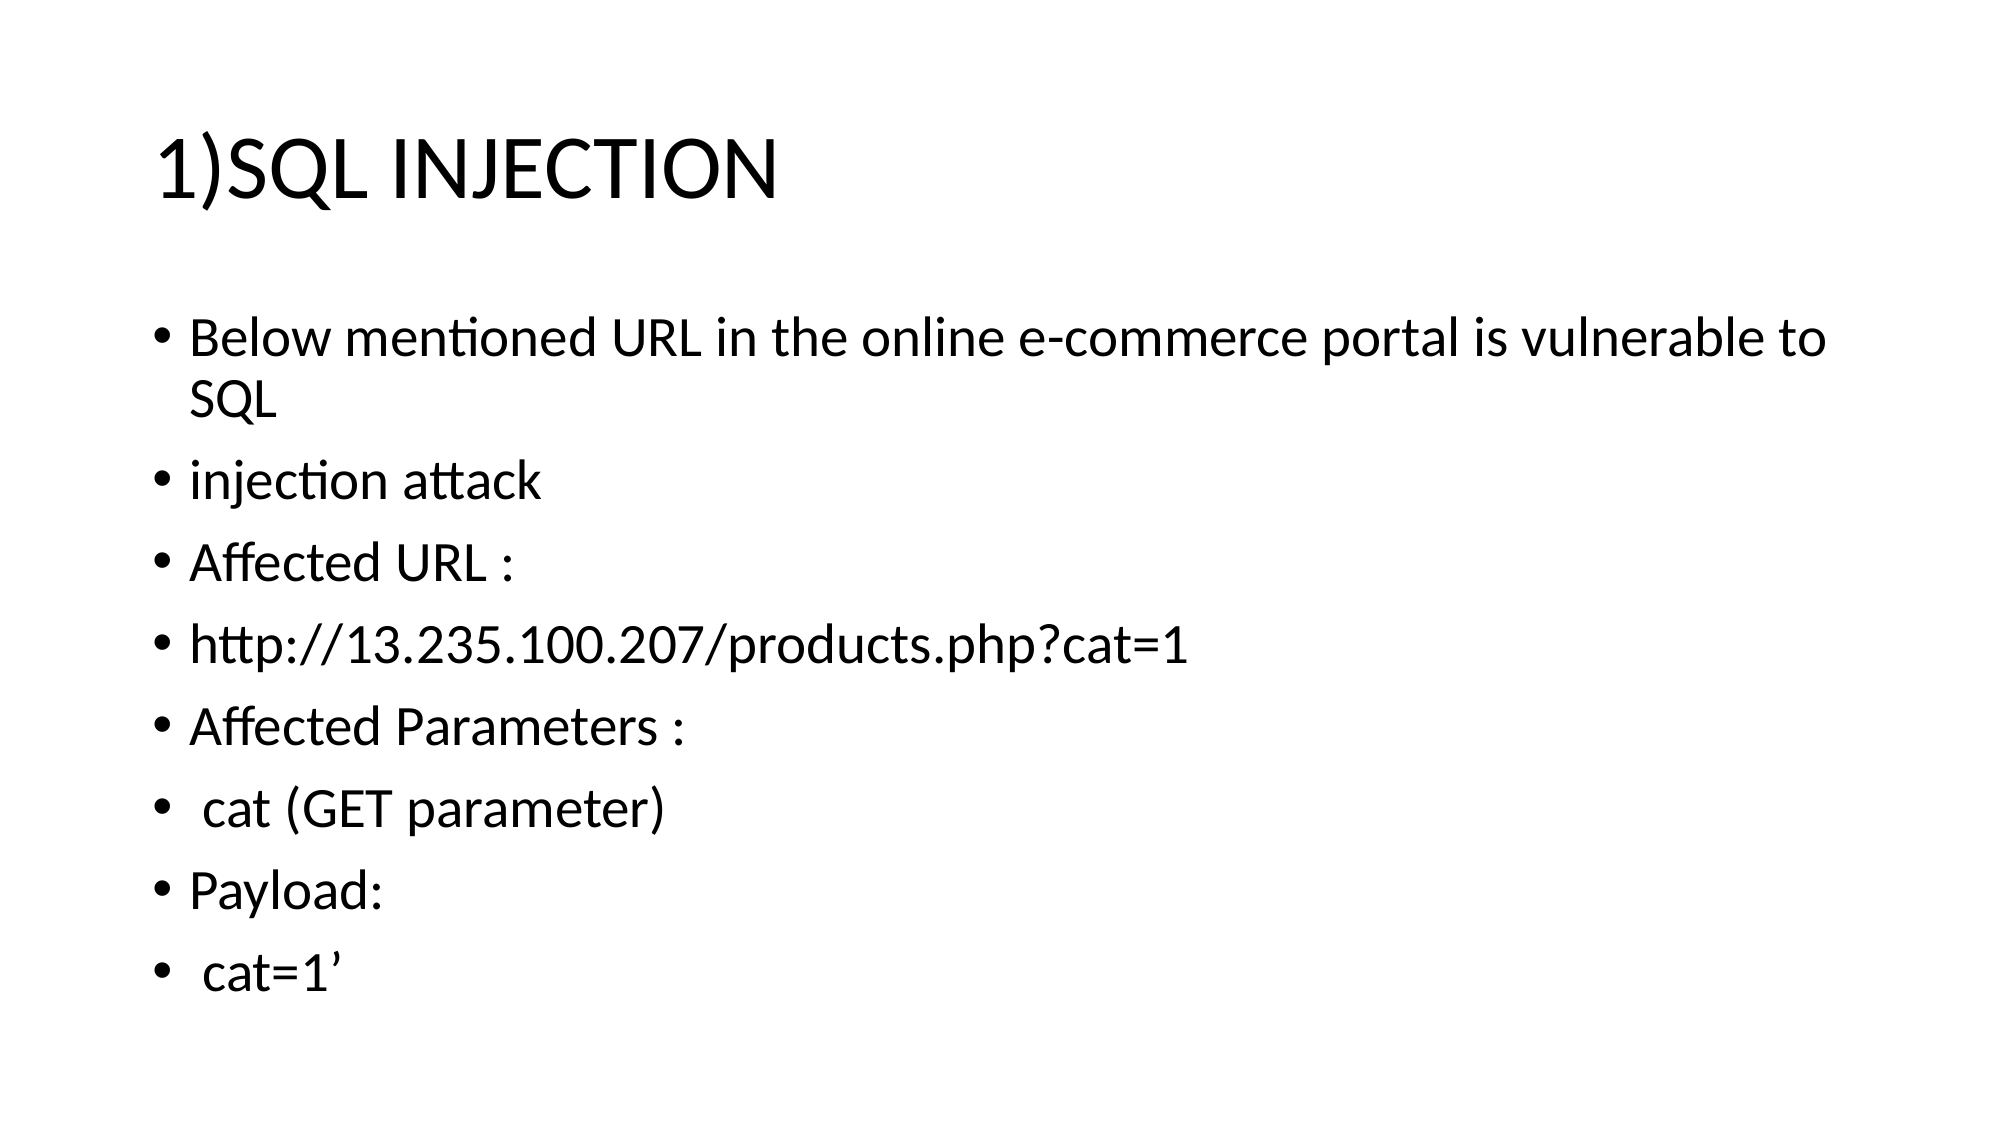

# 1)SQL INJECTION
Below mentioned URL in the online e-commerce portal is vulnerable to SQL
injection attack
Affected URL :
http://13.235.100.207/products.php?cat=1
Affected Parameters :
 cat (GET parameter)
Payload:
 cat=1’